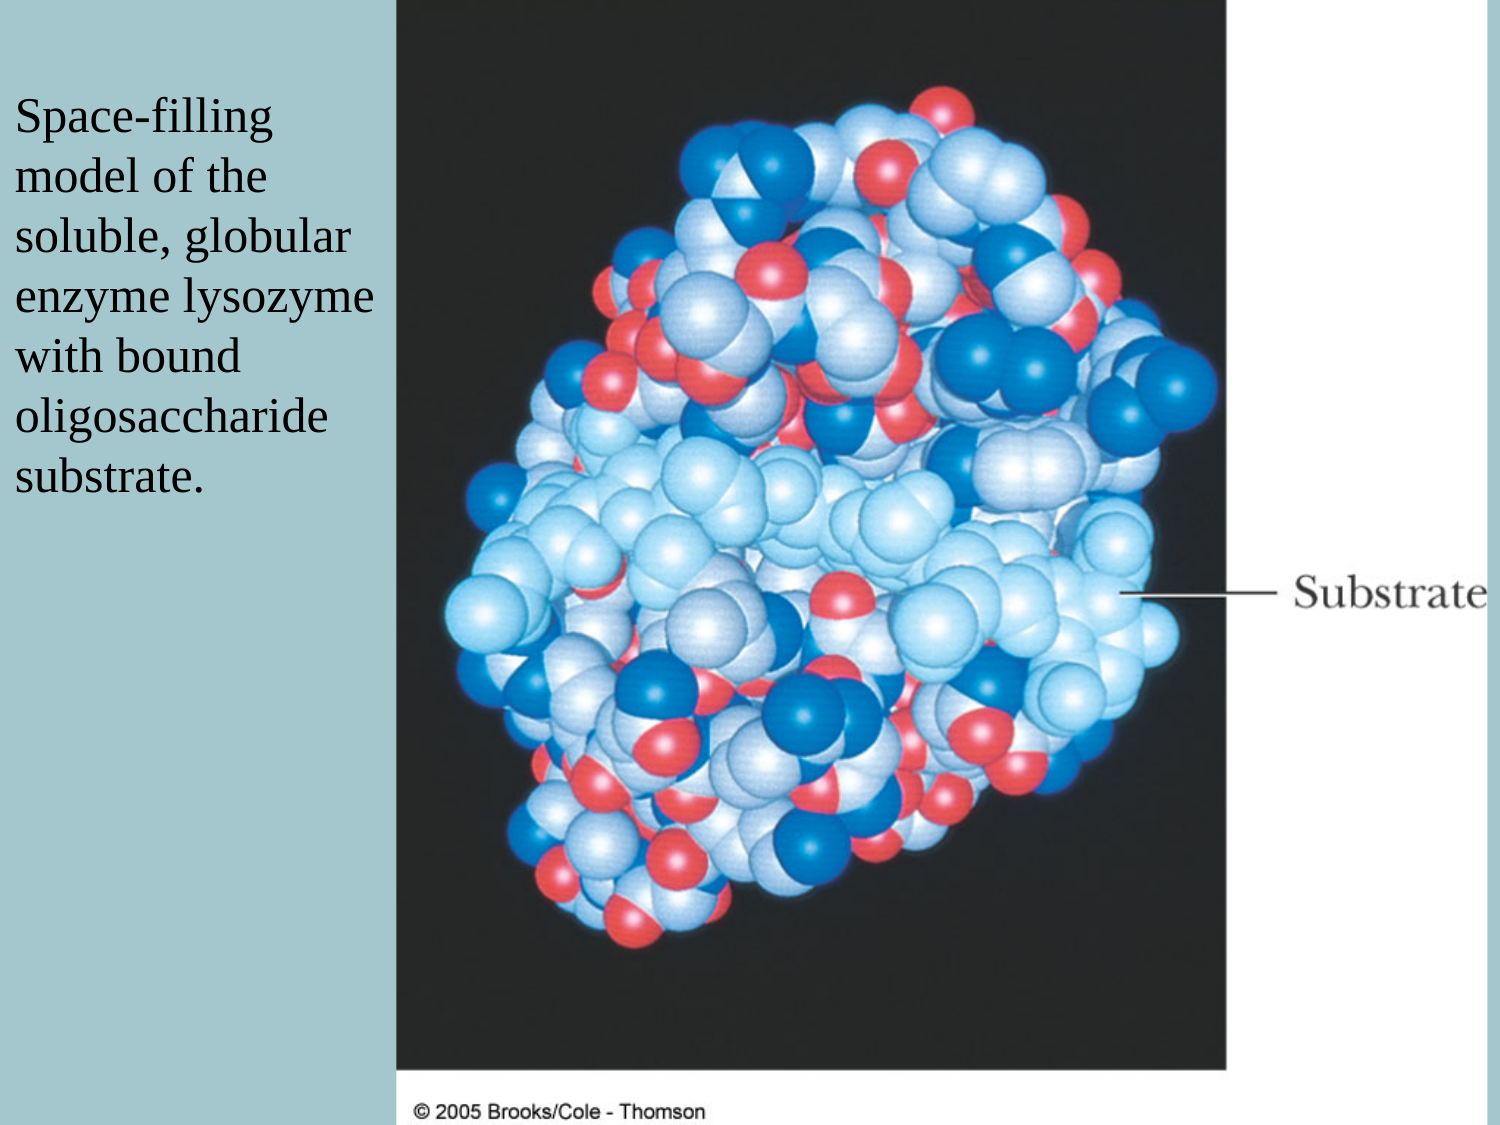

#
Space-filling model of the soluble, globular enzyme lysozyme with bound oligosaccharide substrate.